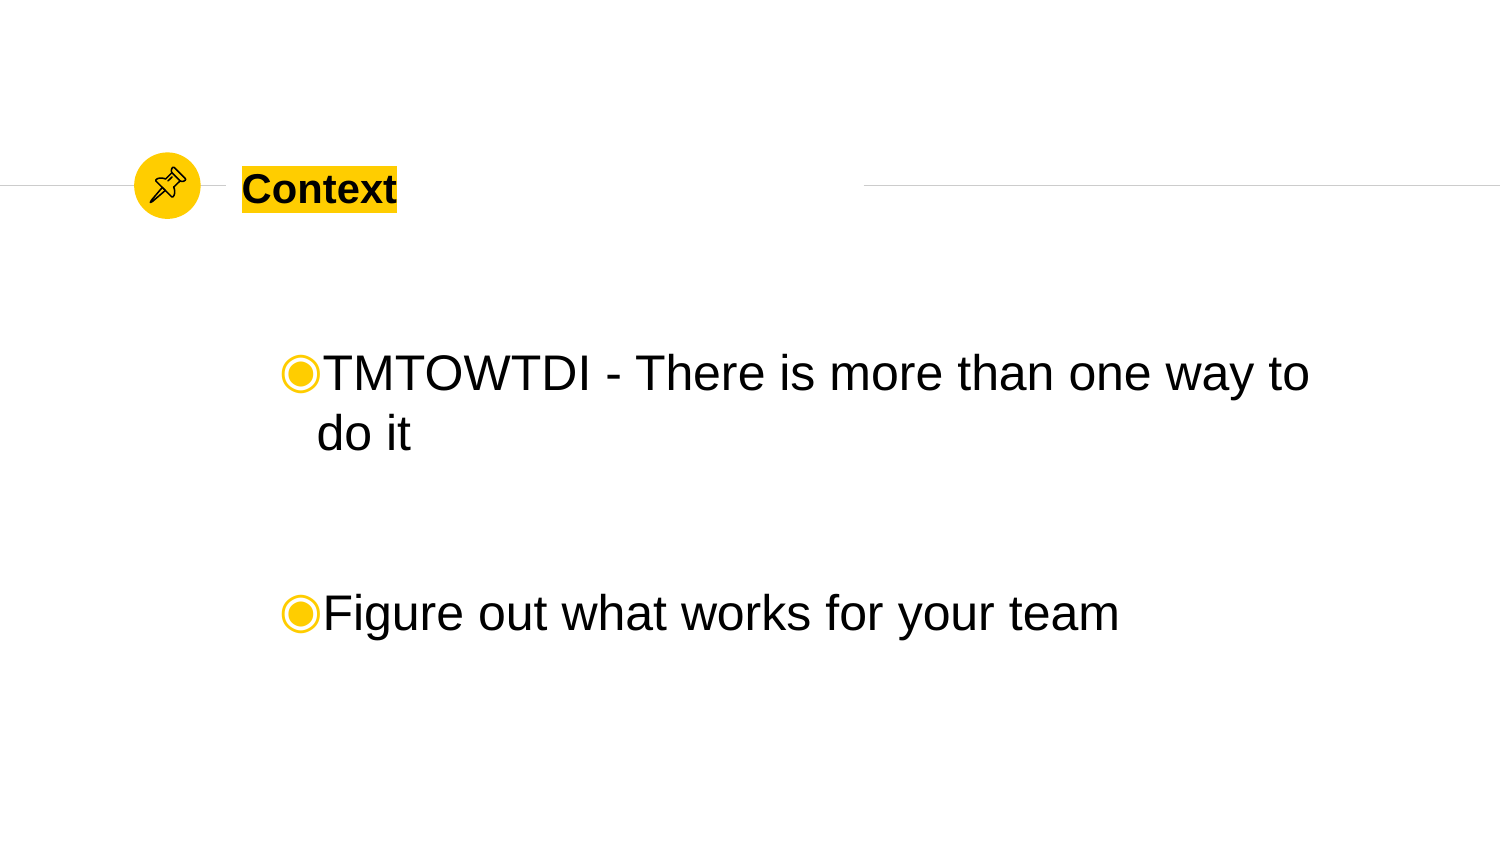

# Context

TMTOWTDI - There is more than one way to do it

Figure out what works for your team